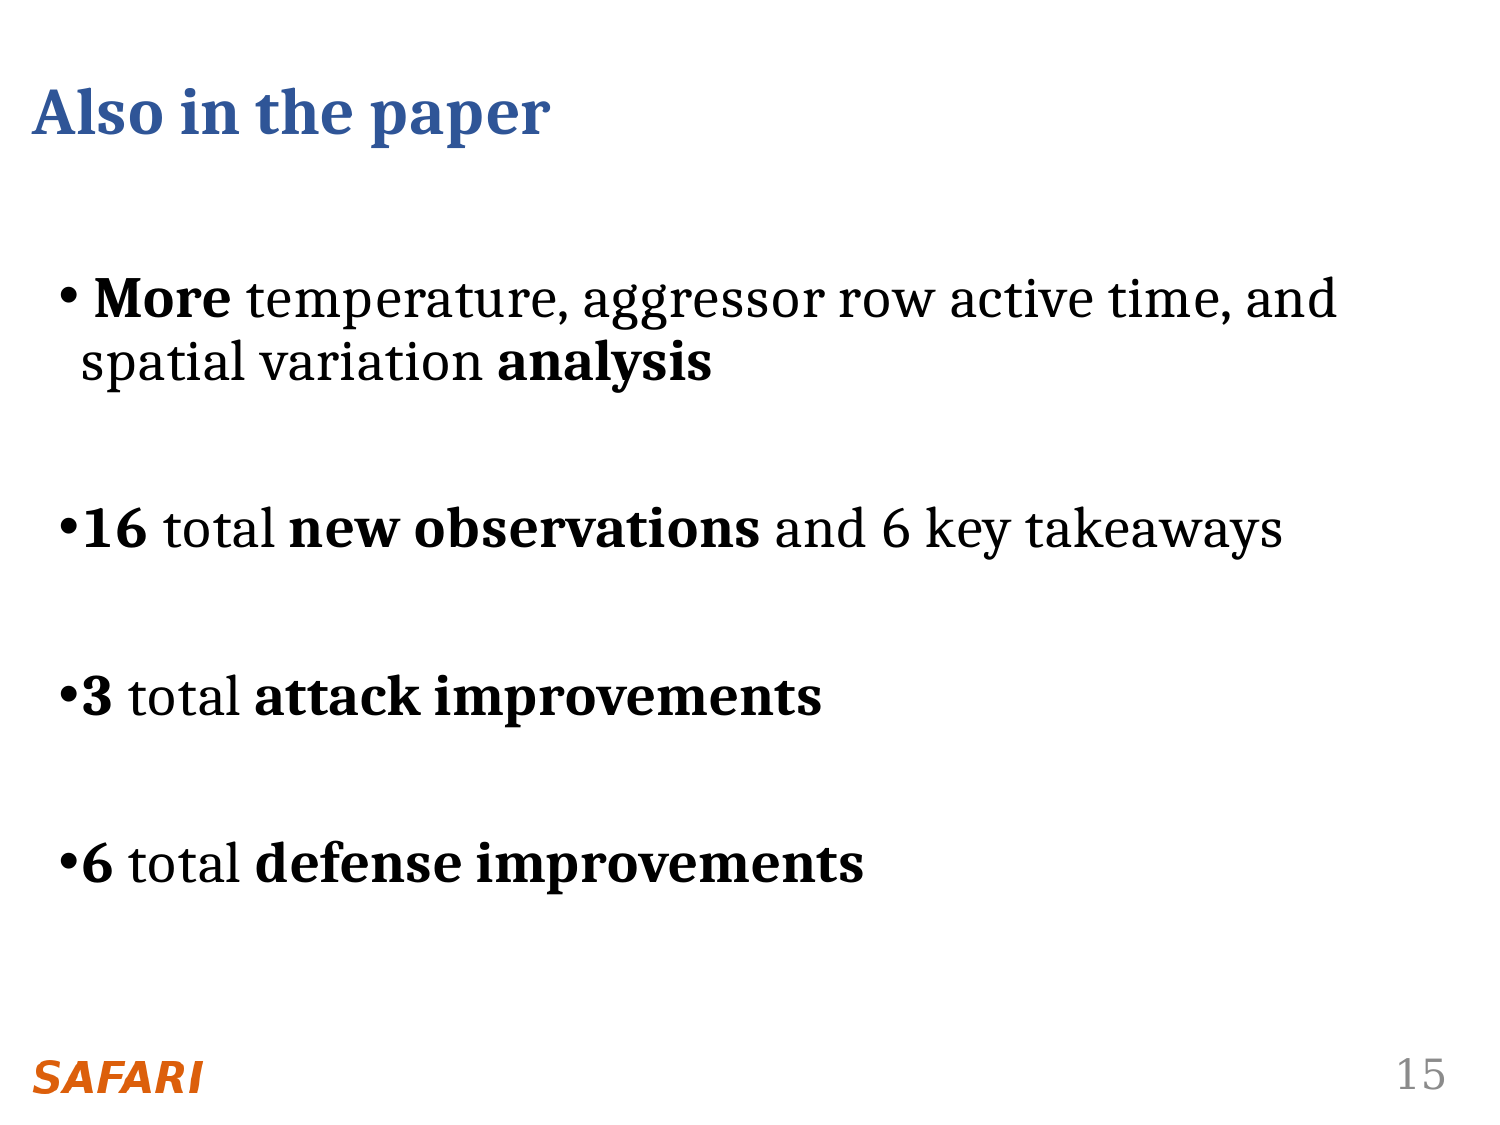

# Also in the paper
 More temperature, aggressor row active time, and spatial variation analysis

16 total new observations and 6 key takeaways

3 total attack improvements

6 total defense improvements